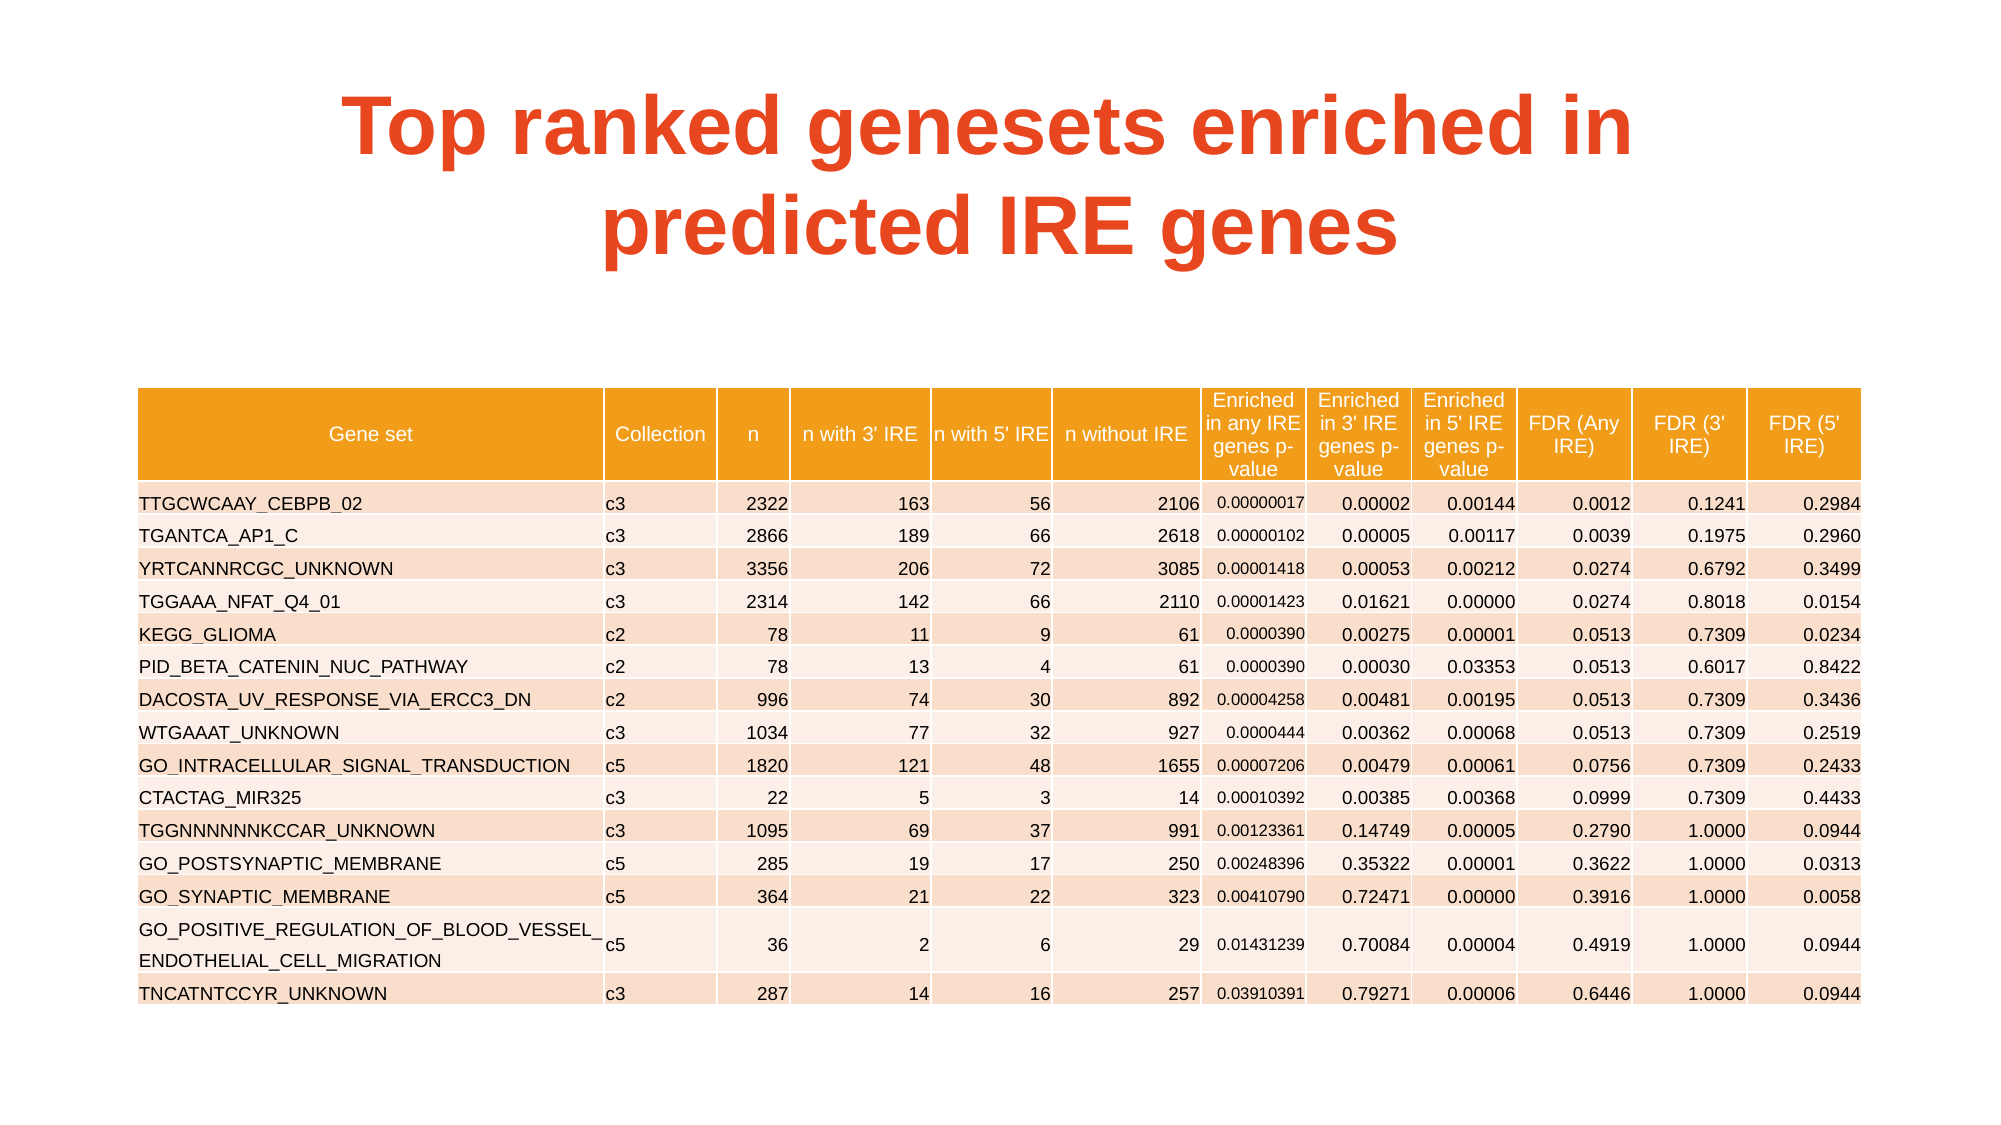

Top ranked genesets enriched in
predicted IRE genes
| Gene set | Collection | n | n with 3' IRE | n with 5' IRE | n without IRE | Enriched in any IRE genes p-value | Enriched in 3' IRE genes p-value | Enriched in 5' IRE genes p-value | FDR (Any IRE) | FDR (3' IRE) | FDR (5' IRE) |
| --- | --- | --- | --- | --- | --- | --- | --- | --- | --- | --- | --- |
| TTGCWCAAY\_CEBPB\_02 | c3 | 2322 | 163 | 56 | 2106 | 0.00000017 | 0.00002 | 0.00144 | 0.0012 | 0.1241 | 0.2984 |
| TGANTCA\_AP1\_C | c3 | 2866 | 189 | 66 | 2618 | 0.00000102 | 0.00005 | 0.00117 | 0.0039 | 0.1975 | 0.2960 |
| YRTCANNRCGC\_UNKNOWN | c3 | 3356 | 206 | 72 | 3085 | 0.00001418 | 0.00053 | 0.00212 | 0.0274 | 0.6792 | 0.3499 |
| TGGAAA\_NFAT\_Q4\_01 | c3 | 2314 | 142 | 66 | 2110 | 0.00001423 | 0.01621 | 0.00000 | 0.0274 | 0.8018 | 0.0154 |
| KEGG\_GLIOMA | c2 | 78 | 11 | 9 | 61 | 0.0000390 | 0.00275 | 0.00001 | 0.0513 | 0.7309 | 0.0234 |
| PID\_BETA\_CATENIN\_NUC\_PATHWAY | c2 | 78 | 13 | 4 | 61 | 0.0000390 | 0.00030 | 0.03353 | 0.0513 | 0.6017 | 0.8422 |
| DACOSTA\_UV\_RESPONSE\_VIA\_ERCC3\_DN | c2 | 996 | 74 | 30 | 892 | 0.00004258 | 0.00481 | 0.00195 | 0.0513 | 0.7309 | 0.3436 |
| WTGAAAT\_UNKNOWN | c3 | 1034 | 77 | 32 | 927 | 0.0000444 | 0.00362 | 0.00068 | 0.0513 | 0.7309 | 0.2519 |
| GO\_INTRACELLULAR\_SIGNAL\_TRANSDUCTION | c5 | 1820 | 121 | 48 | 1655 | 0.00007206 | 0.00479 | 0.00061 | 0.0756 | 0.7309 | 0.2433 |
| CTACTAG\_MIR325 | c3 | 22 | 5 | 3 | 14 | 0.00010392 | 0.00385 | 0.00368 | 0.0999 | 0.7309 | 0.4433 |
| TGGNNNNNNKCCAR\_UNKNOWN | c3 | 1095 | 69 | 37 | 991 | 0.00123361 | 0.14749 | 0.00005 | 0.2790 | 1.0000 | 0.0944 |
| GO\_POSTSYNAPTIC\_MEMBRANE | c5 | 285 | 19 | 17 | 250 | 0.00248396 | 0.35322 | 0.00001 | 0.3622 | 1.0000 | 0.0313 |
| GO\_SYNAPTIC\_MEMBRANE | c5 | 364 | 21 | 22 | 323 | 0.00410790 | 0.72471 | 0.00000 | 0.3916 | 1.0000 | 0.0058 |
| GO\_POSITIVE\_REGULATION\_OF\_BLOOD\_VESSEL\_ENDOTHELIAL\_CELL\_MIGRATION | c5 | 36 | 2 | 6 | 29 | 0.01431239 | 0.70084 | 0.00004 | 0.4919 | 1.0000 | 0.0944 |
| TNCATNTCCYR\_UNKNOWN | c3 | 287 | 14 | 16 | 257 | 0.03910391 | 0.79271 | 0.00006 | 0.6446 | 1.0000 | 0.0944 |